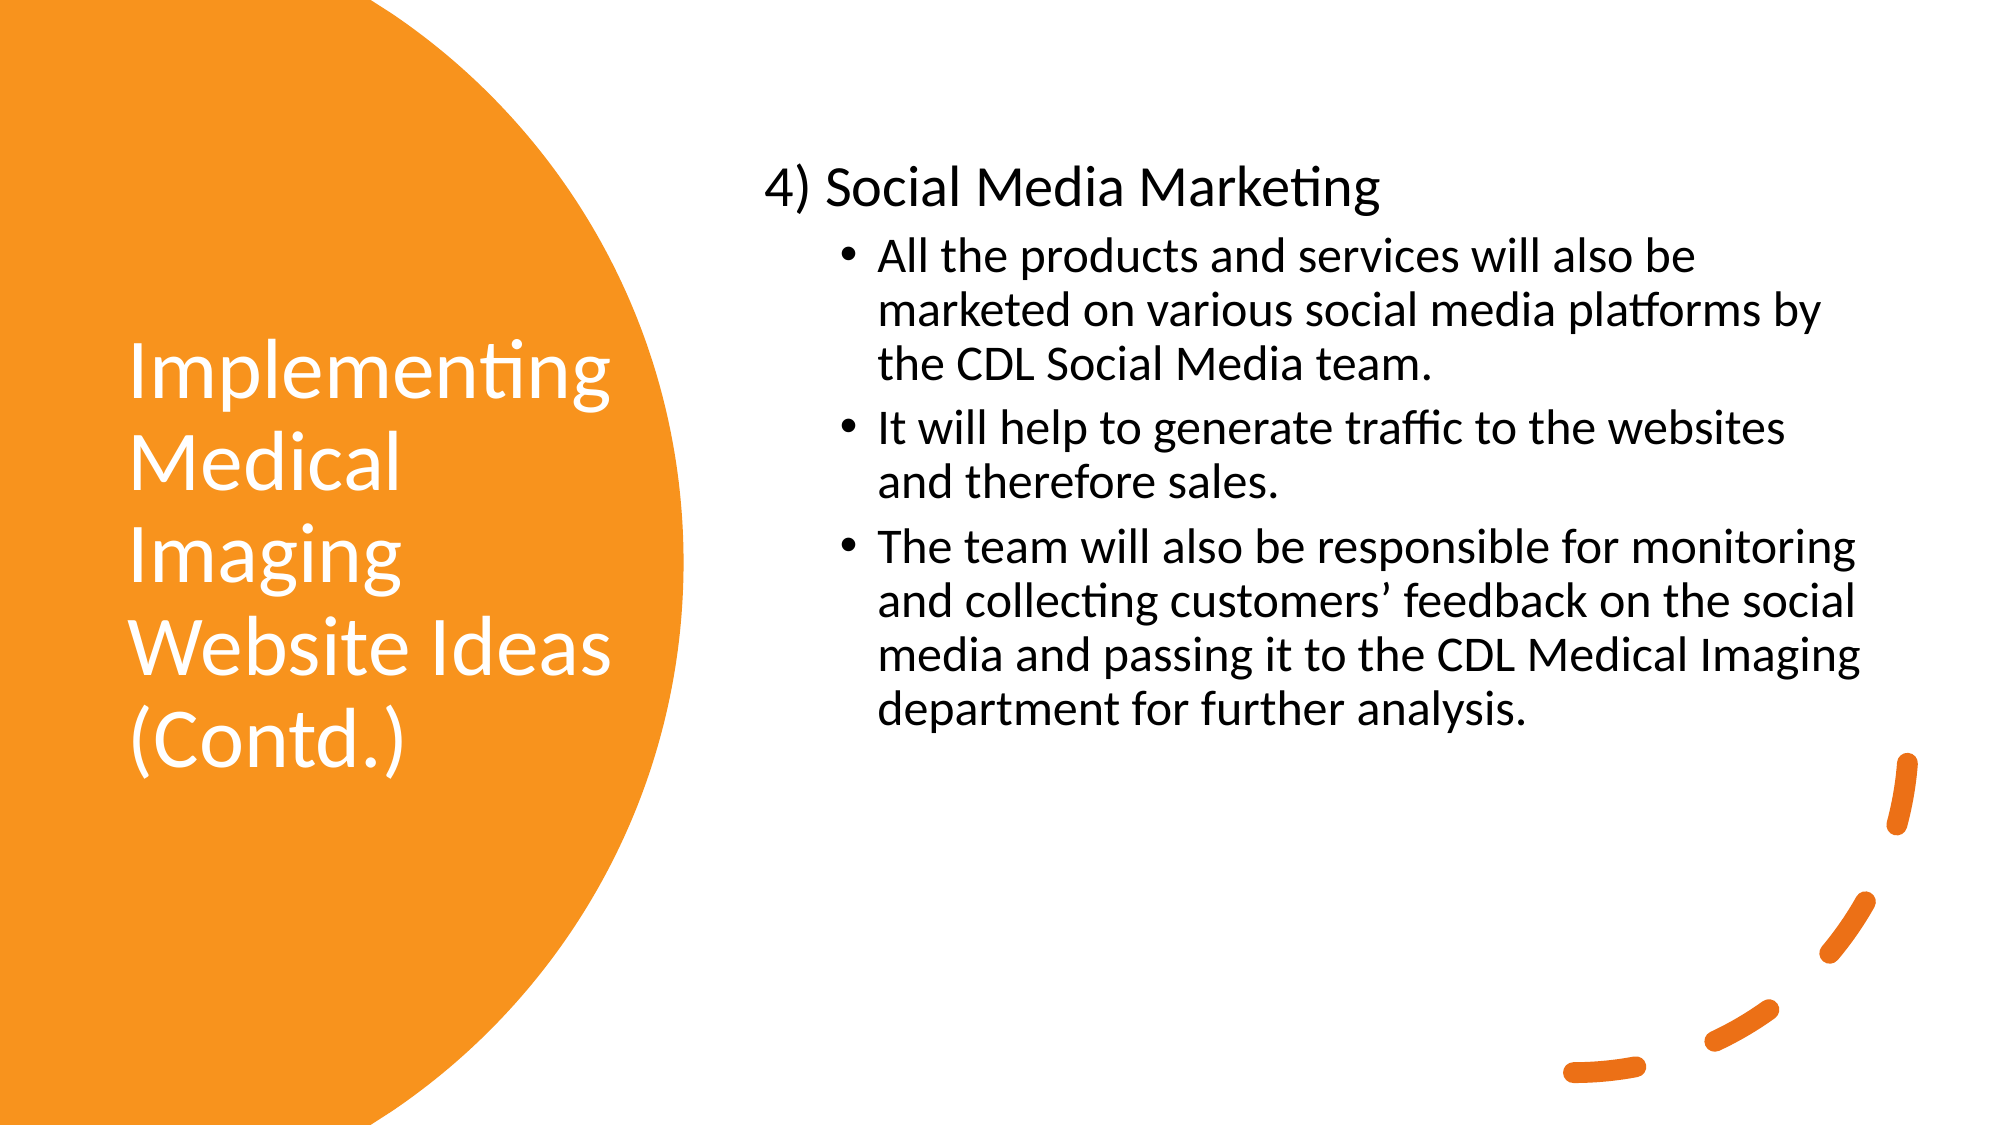

4) Social Media Marketing
All the products and services will also be marketed on various social media platforms by the CDL Social Media team.
It will help to generate traffic to the websites and therefore sales.
The team will also be responsible for monitoring and collecting customers’ feedback on the social media and passing it to the CDL Medical Imaging department for further analysis.

# Implementing Medical Imaging Website Ideas (Contd.)